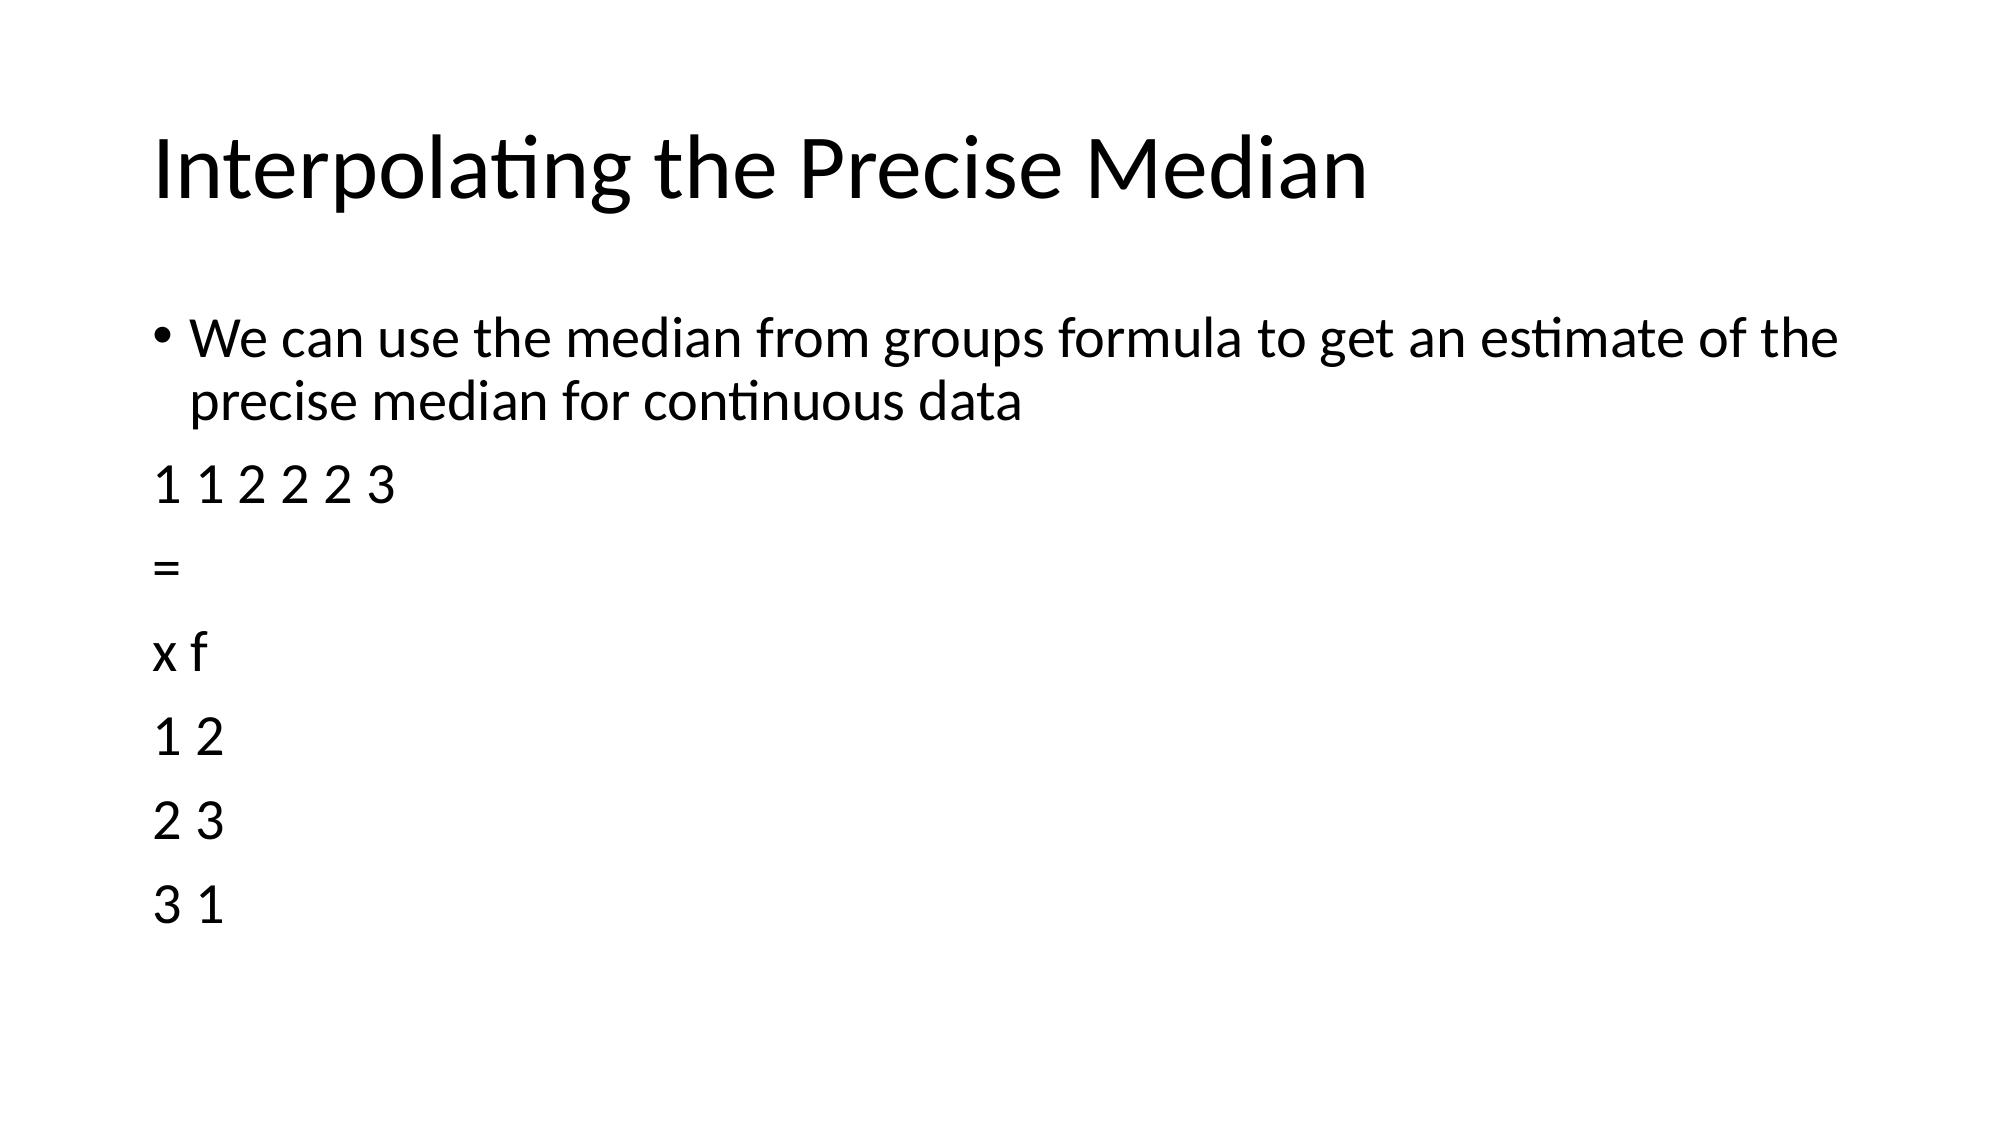

# Interpolating the Precise Median
We can use the median from groups formula to get an estimate of the precise median for continuous data
1 1 2 2 2 3
=
x f
1 2
2 3
3 1
1 1 2 2 2 3 = x f 1 2 2 3 3 1